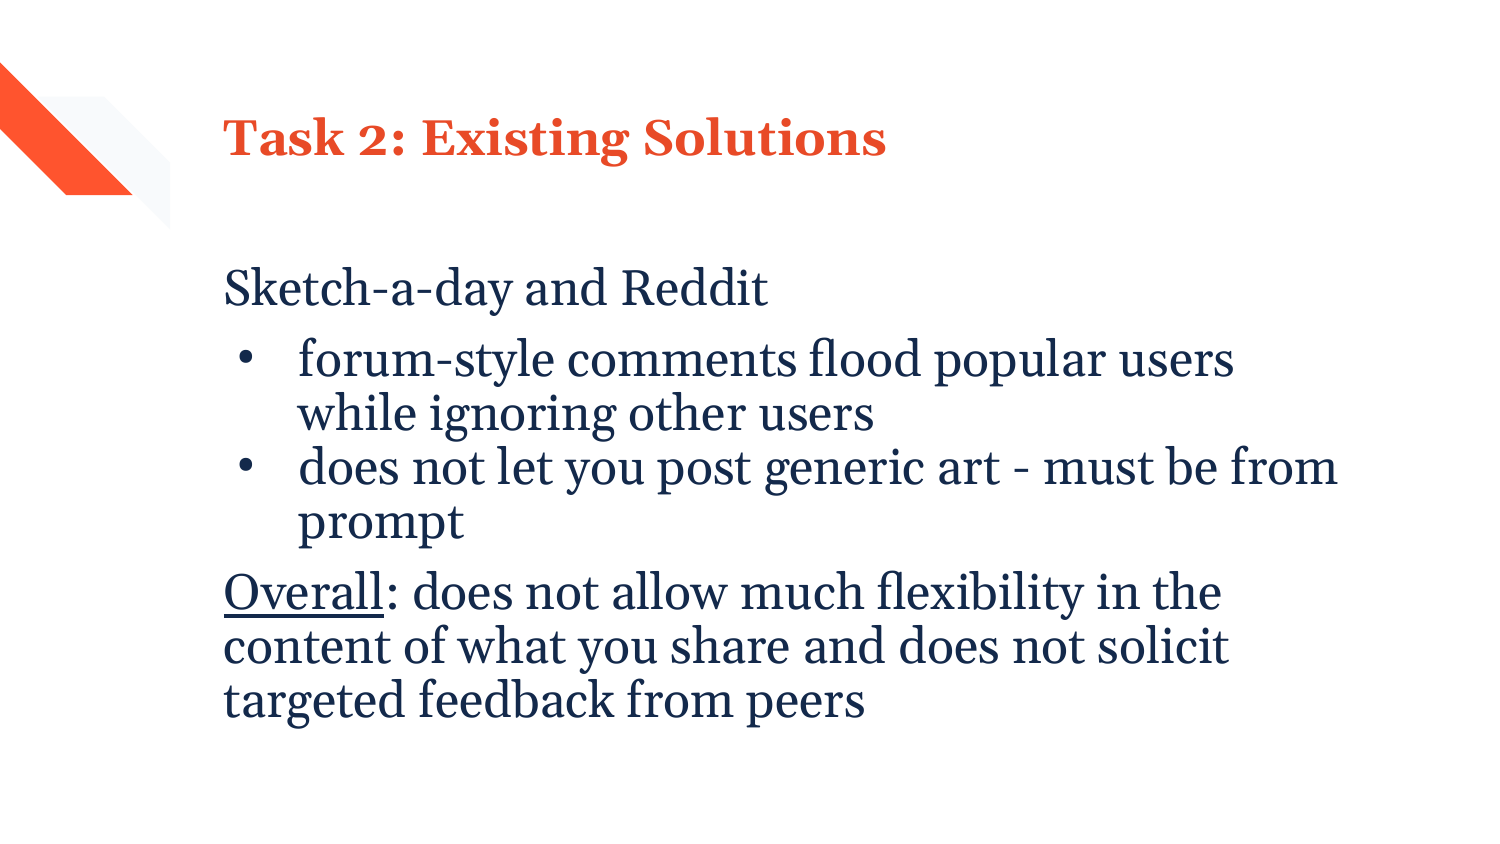

# Task 2: Existing Solutions
Sketch-a-day and Reddit
forum-style comments flood popular users while ignoring other users
does not let you post generic art - must be from prompt
Overall: does not allow much flexibility in the content of what you share and does not solicit targeted feedback from peers